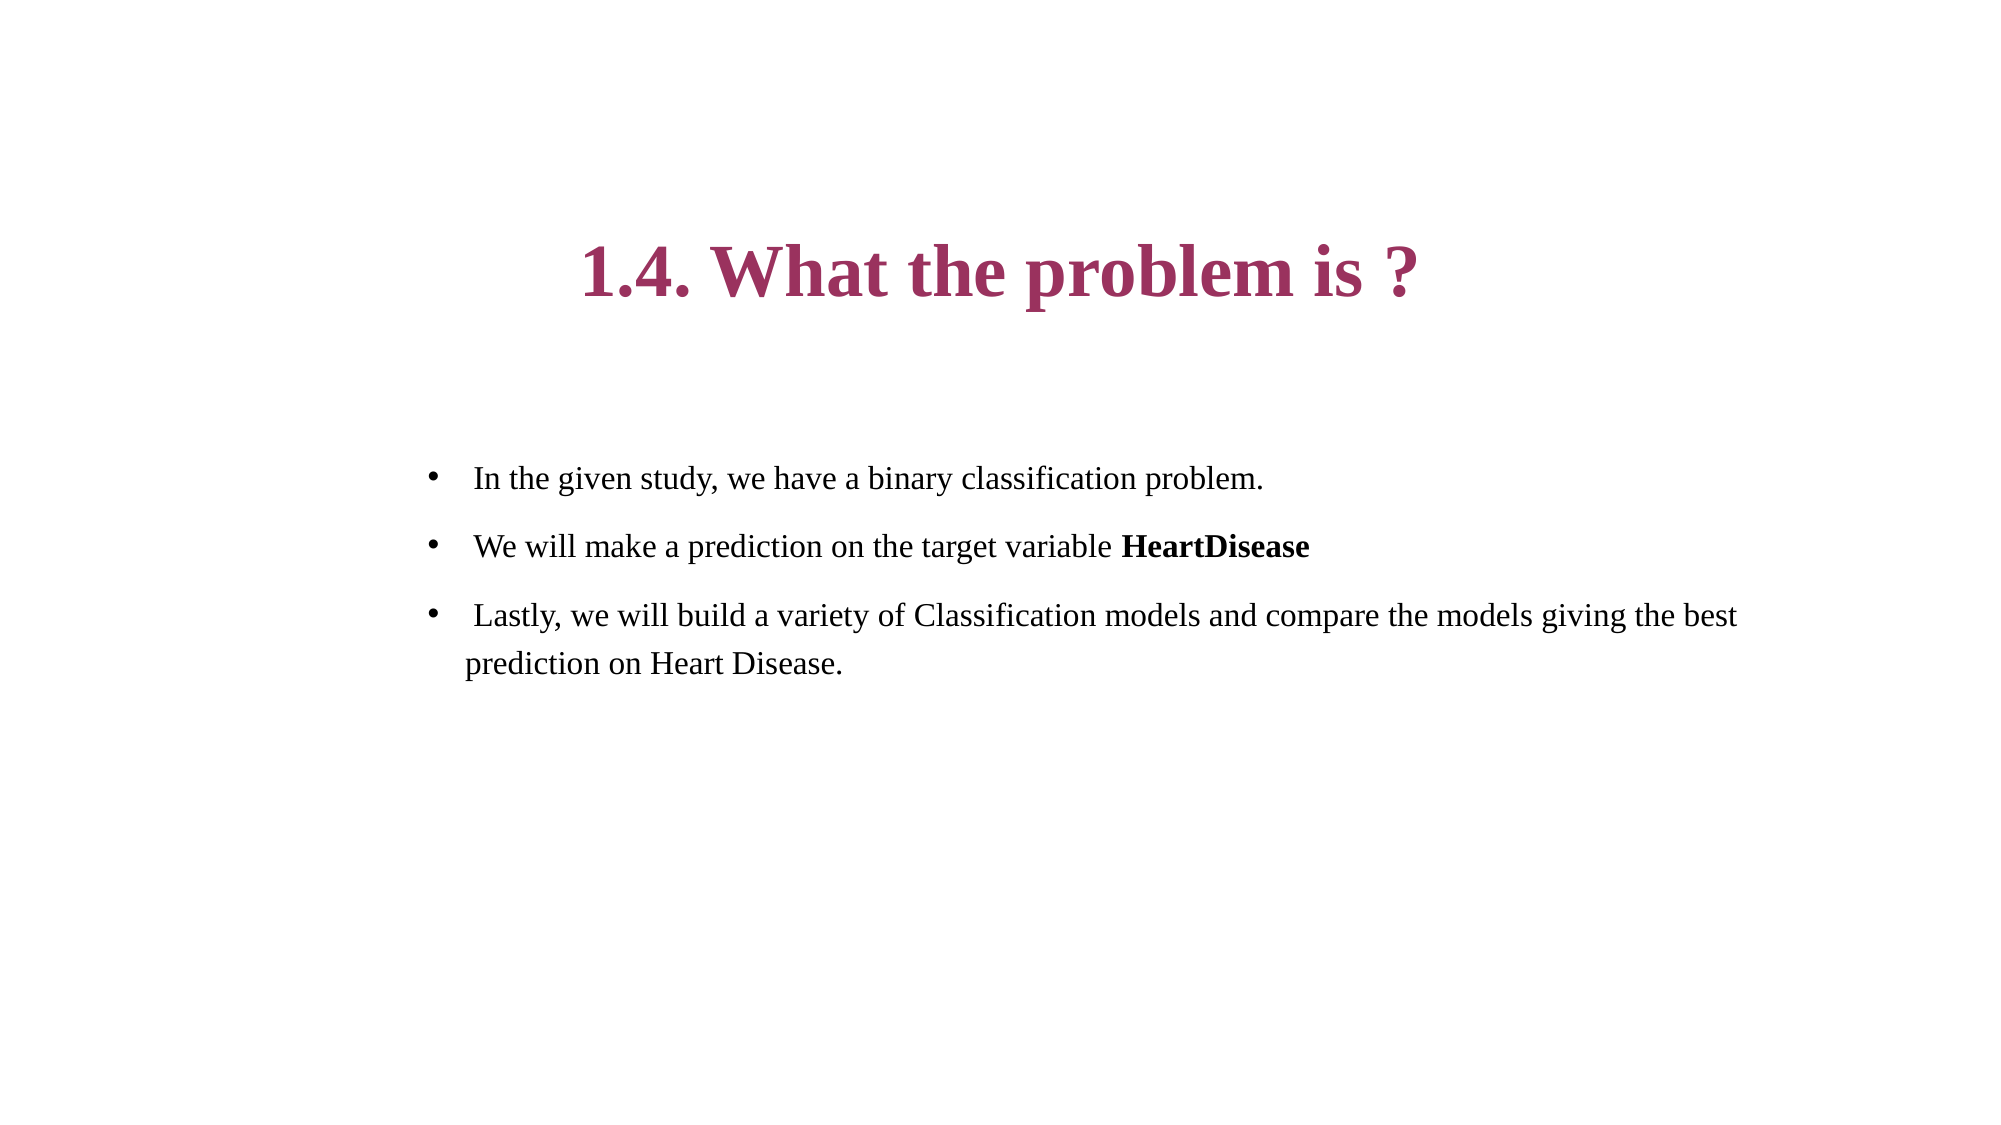

1.4. What the problem is ?
 In the given study, we have a binary classification problem.
 We will make a prediction on the target variable HeartDisease
 Lastly, we will build a variety of Classification models and compare the models giving the best prediction on Heart Disease.